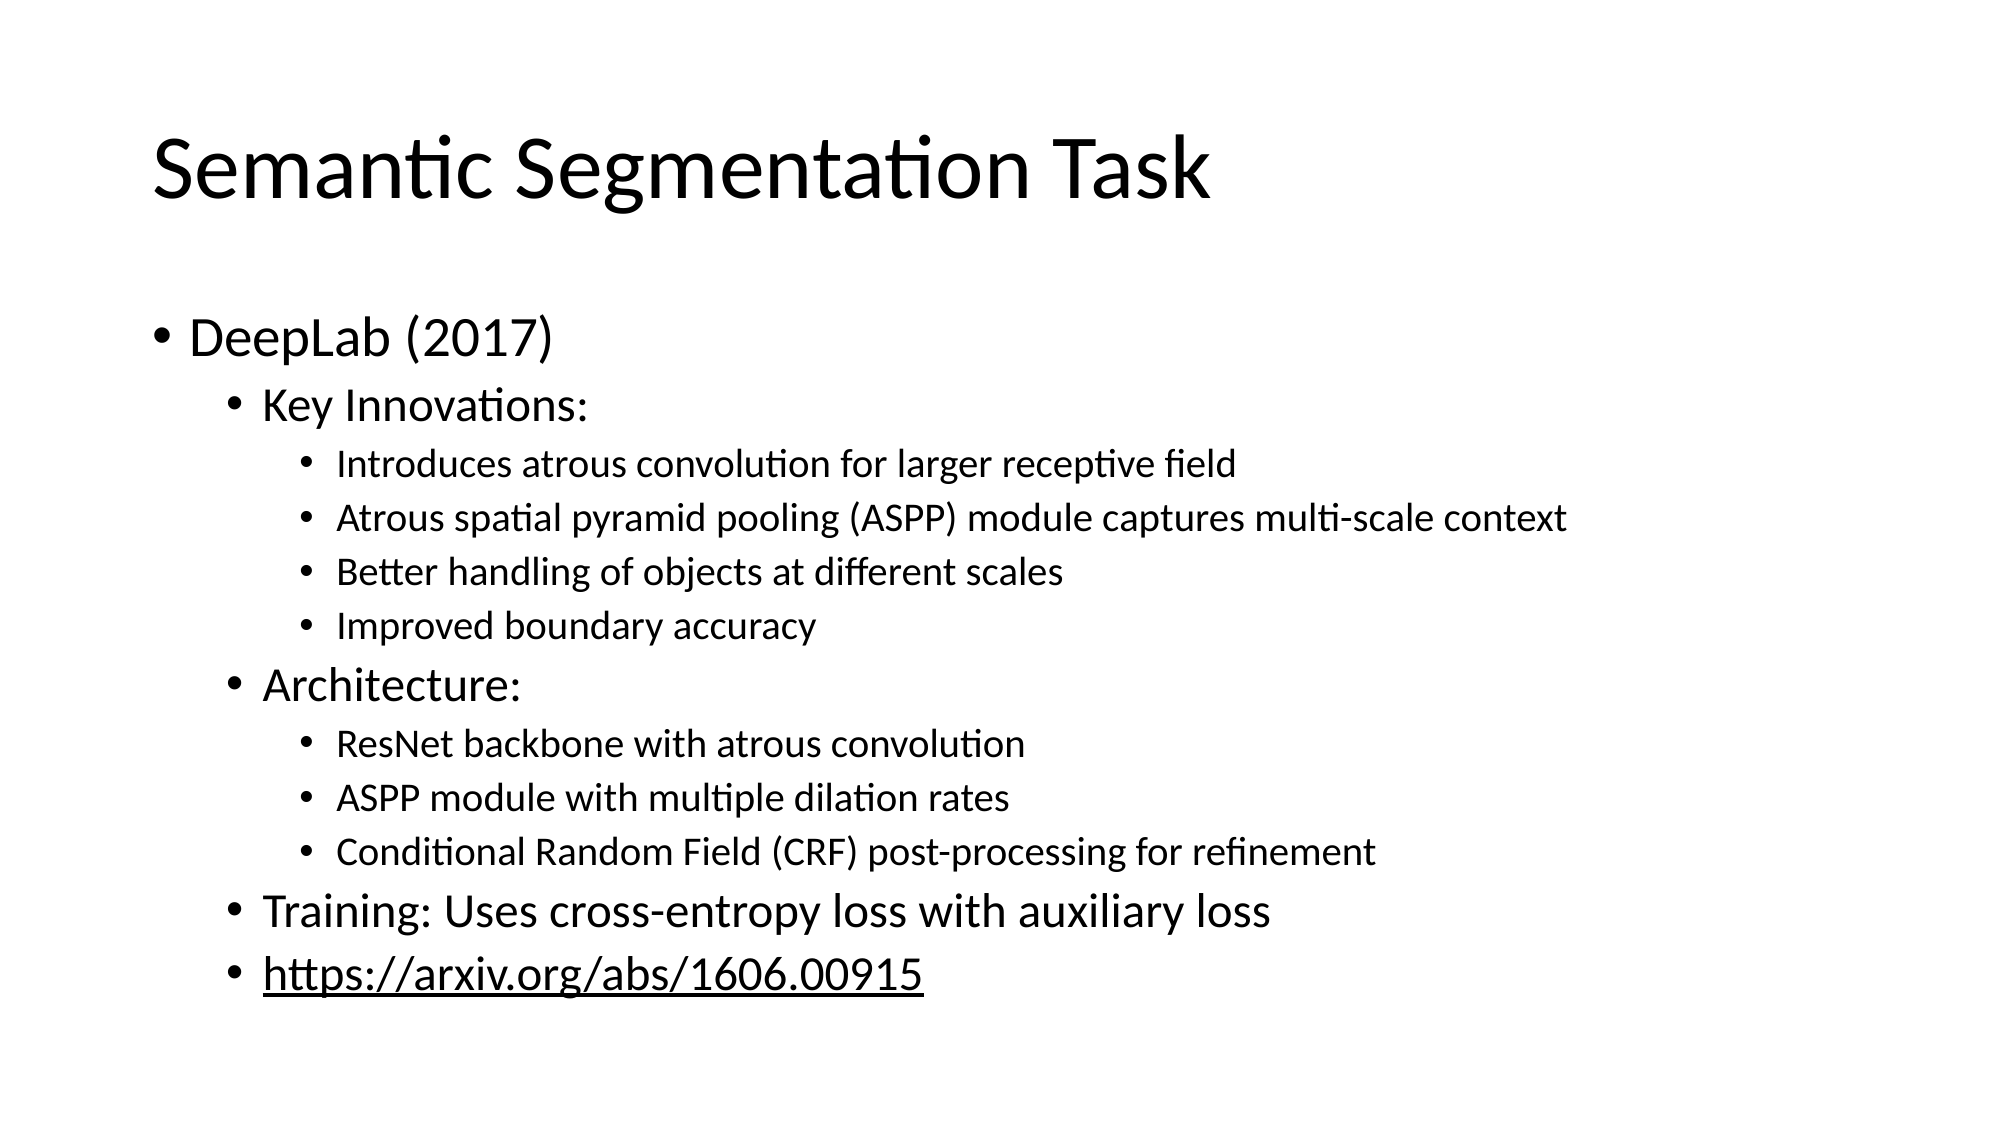

# Semantic Segmentation Task
DeepLab (2017)
Key Innovations:
Introduces atrous convolution for larger receptive field
Atrous spatial pyramid pooling (ASPP) module captures multi-scale context
Better handling of objects at different scales
Improved boundary accuracy
Architecture:
ResNet backbone with atrous convolution
ASPP module with multiple dilation rates
Conditional Random Field (CRF) post-processing for refinement
Training: Uses cross-entropy loss with auxiliary loss
https://arxiv.org/abs/1606.00915